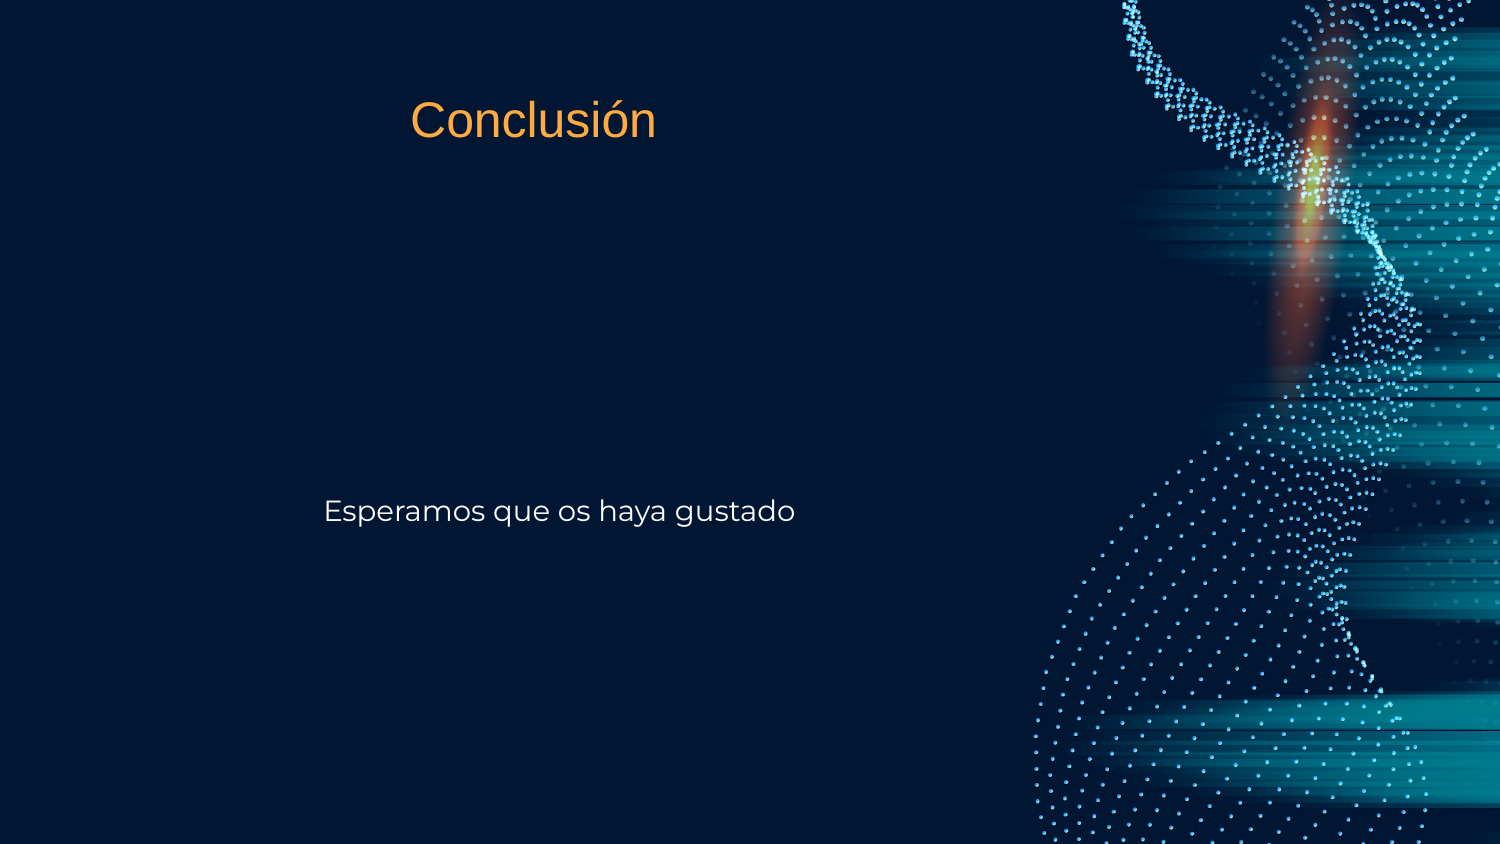

# Conclusión

Esperamos que os haya gustado